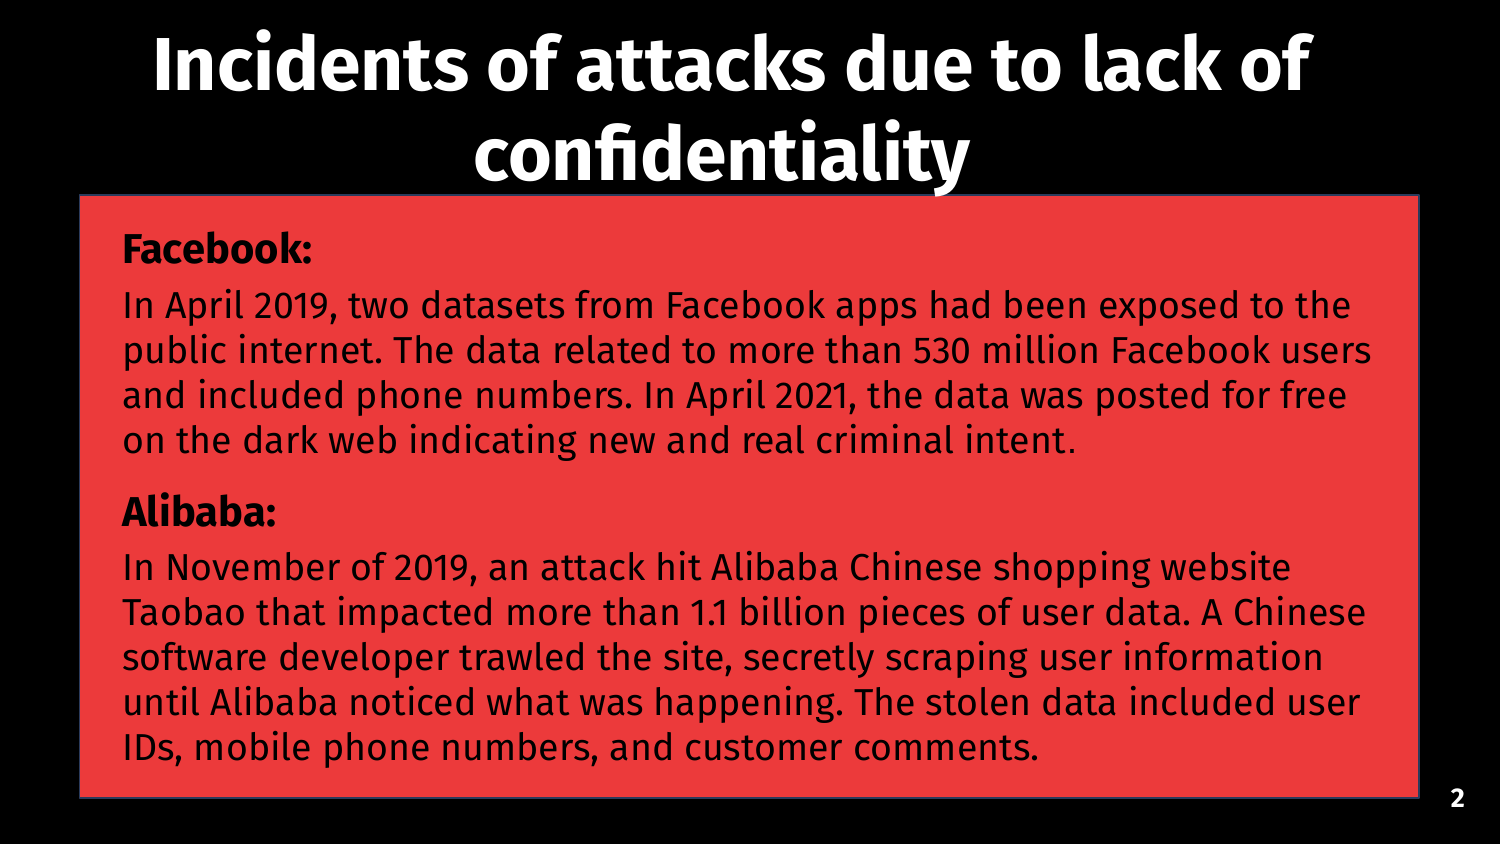

Incidents of attacks due to lack of confidentiality

Facebook:
In April 2019, two datasets from Facebook apps had been exposed to the public internet. The data related to more than 530 million Facebook users and included phone numbers. In April 2021, the data was posted for free on the dark web indicating new and real criminal intent.
Alibaba:
In November of 2019, an attack hit Alibaba Chinese shopping website Taobao that impacted more than 1.1 billion pieces of user data. A Chinese software developer trawled the site, secretly scraping user information until Alibaba noticed what was happening. The stolen data included user IDs, mobile phone numbers, and customer comments.
2